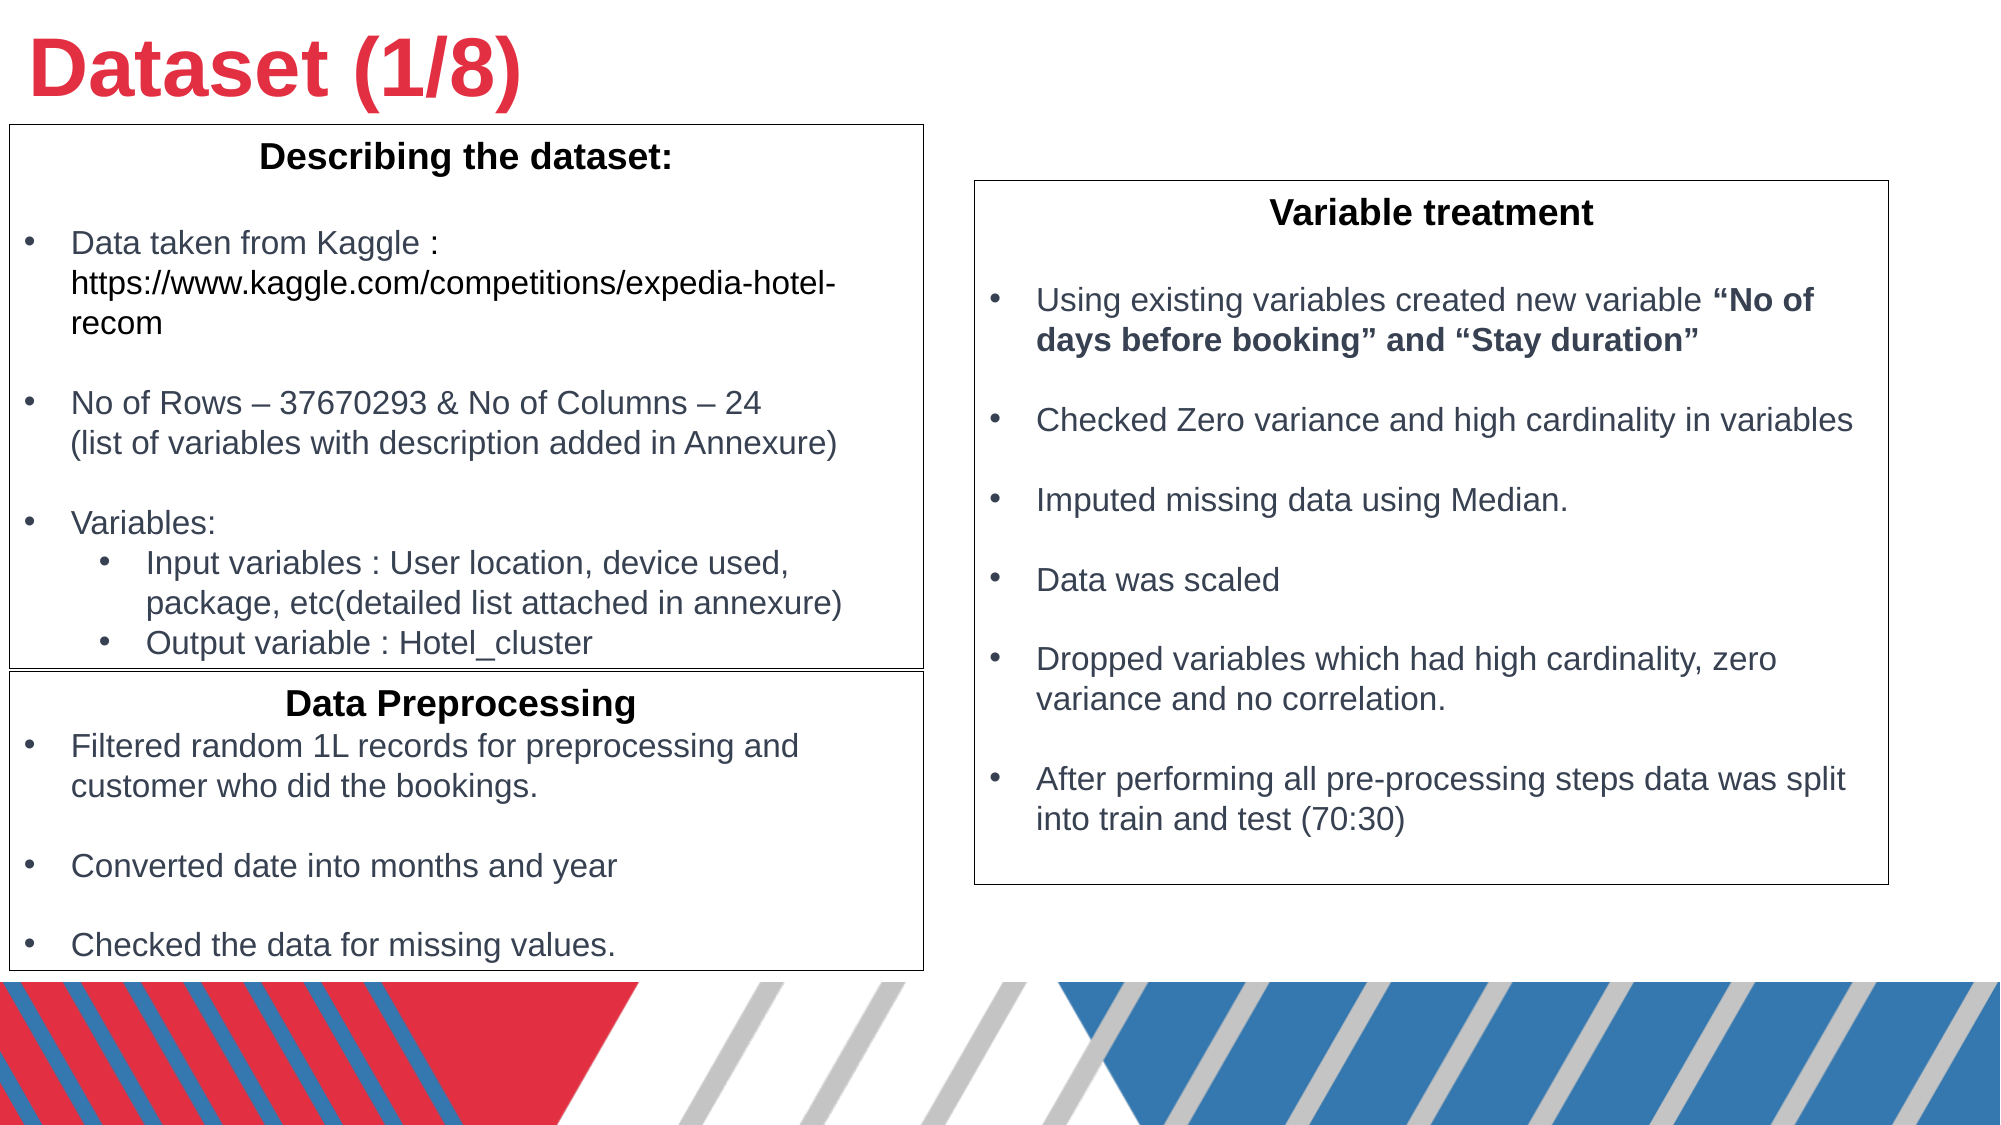

# Dataset (1/8)
Describing the dataset:

Data taken from Kaggle : https://www.kaggle.com/competitions/expedia-hotel-recom

No of Rows – 37670293 & No of Columns – 24
     (list of variables with description added in Annexure)

Variables:
Input variables : User location, device used, package, etc(detailed list attached in annexure)
Output variable : Hotel_cluster
Variable treatment

Using existing variables created new variable “No of days before booking” and “Stay duration”

Checked Zero variance and high cardinality in variables

Imputed missing data using Median.

Data was scaled

Dropped variables which had high cardinality, zero variance and no correlation.

After performing all pre-processing steps data was split into train and test (70:30)

Data Preprocessing
Filtered random 1L records for preprocessing and customer who did the bookings.

Converted date into months and year

Checked the data for missing values.